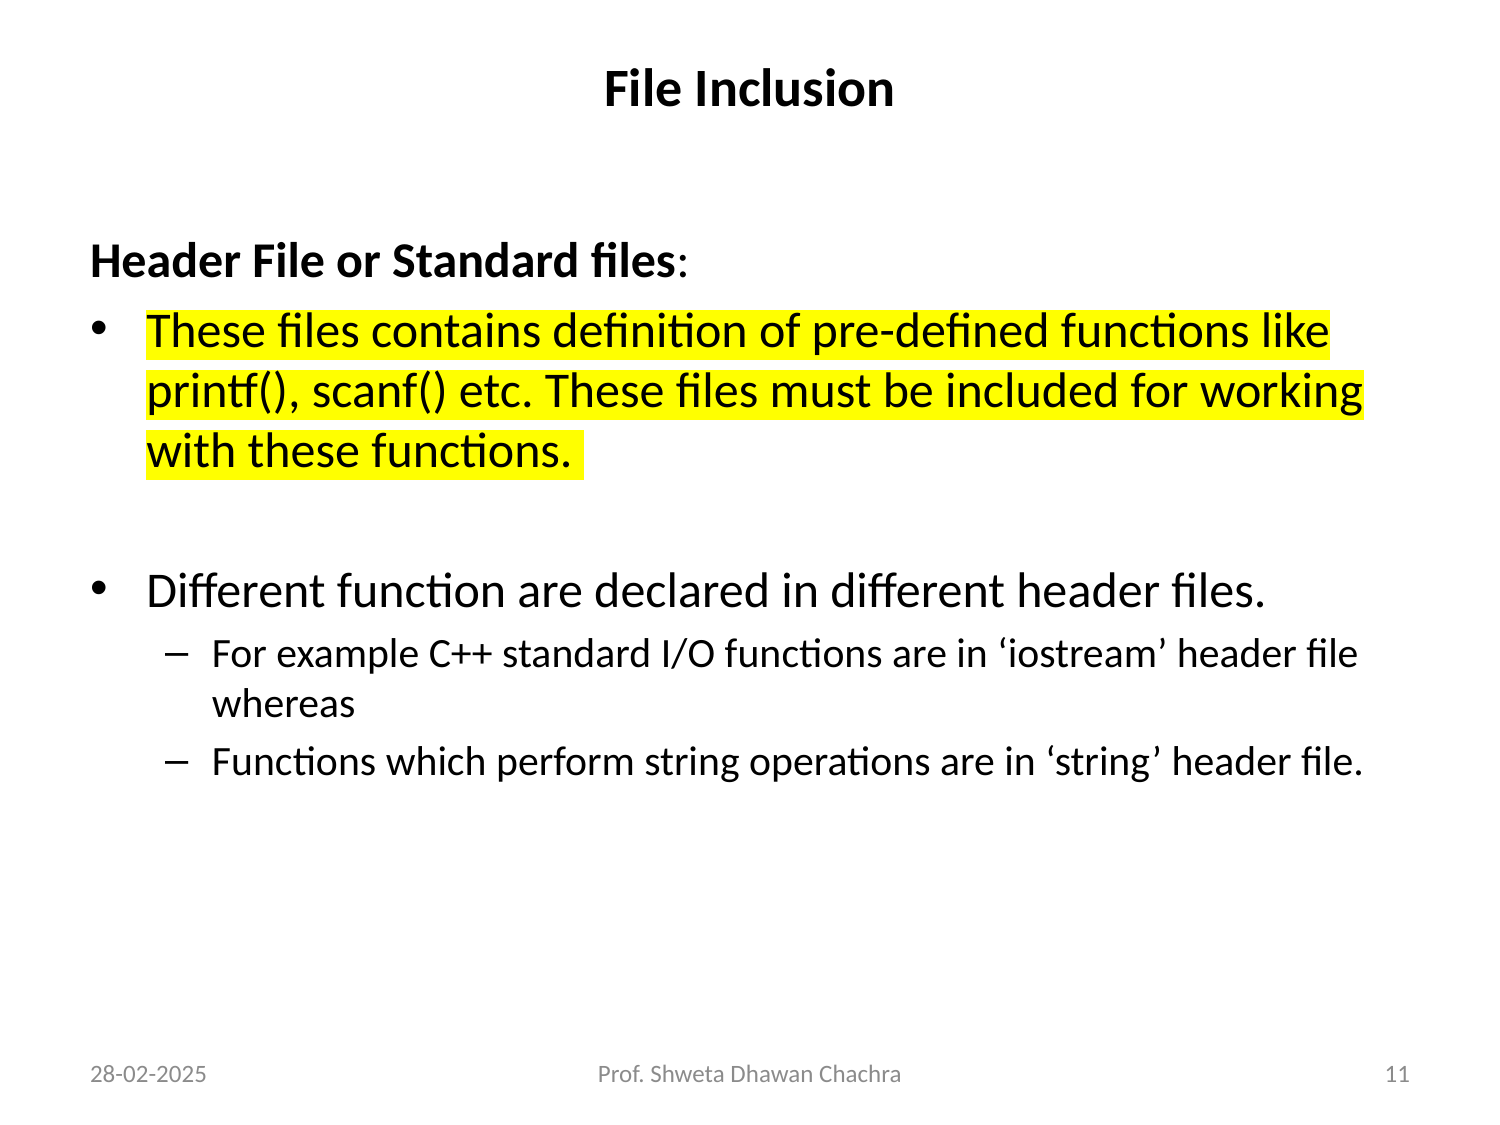

# File Inclusion
Header File or Standard files:
These files contains definition of pre-defined functions like printf(), scanf() etc. These files must be included for working with these functions.

Different function are declared in different header files.
For example C++ standard I/O functions are in ‘iostream’ header file whereas
Functions which perform string operations are in ‘string’ header file.

28-02-2025
Prof. Shweta Dhawan Chachra
11